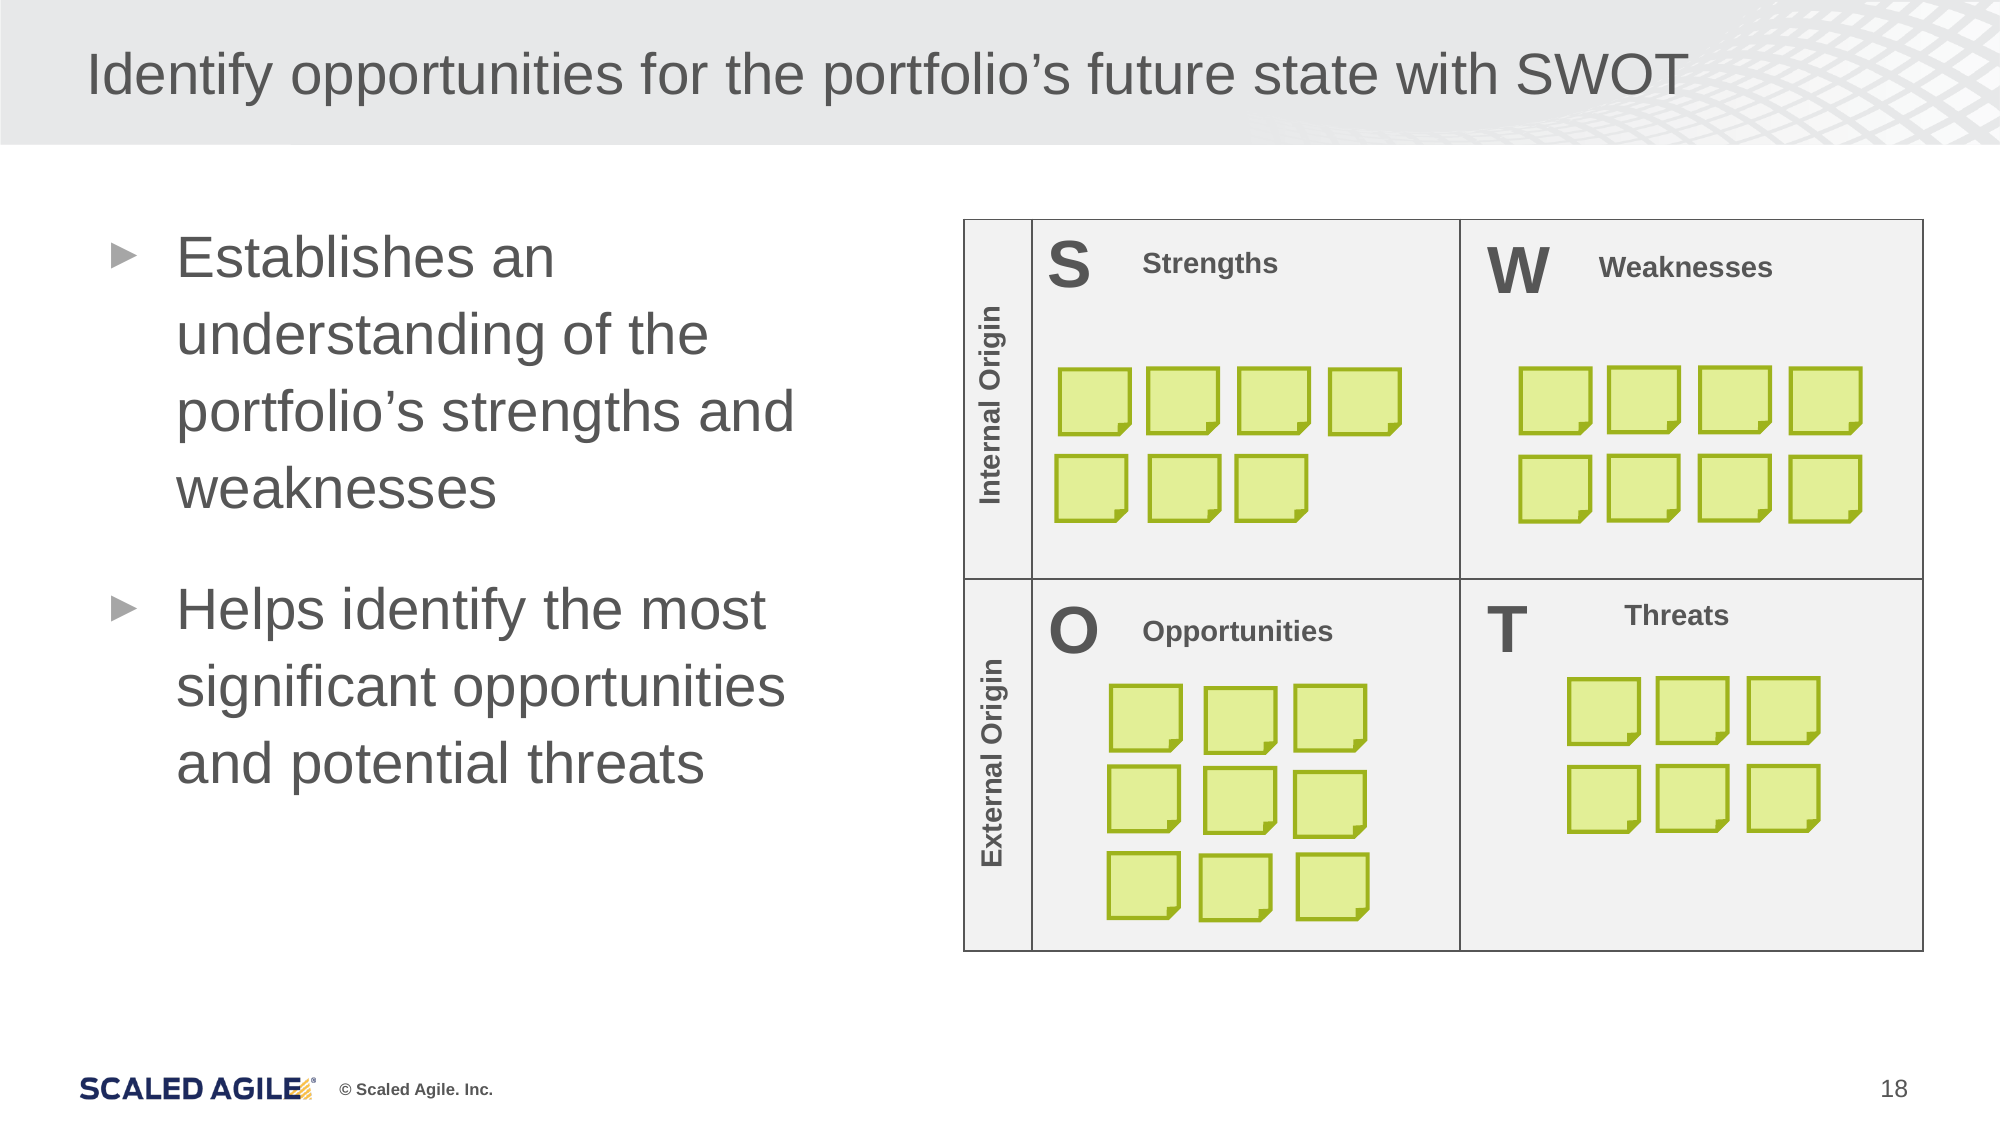

# Identify opportunities for the portfolio’s future state with SWOT
Establishes an understanding of the portfolio’s strengths and weaknesses
Helps identify the most significant opportunities and potential threats
S
|  |  |  |
| --- | --- | --- |
|  |  |  |
W
Strengths
Weaknesses
Internal Origin

O
T
O
Threats
Opportunities
External Origin

18